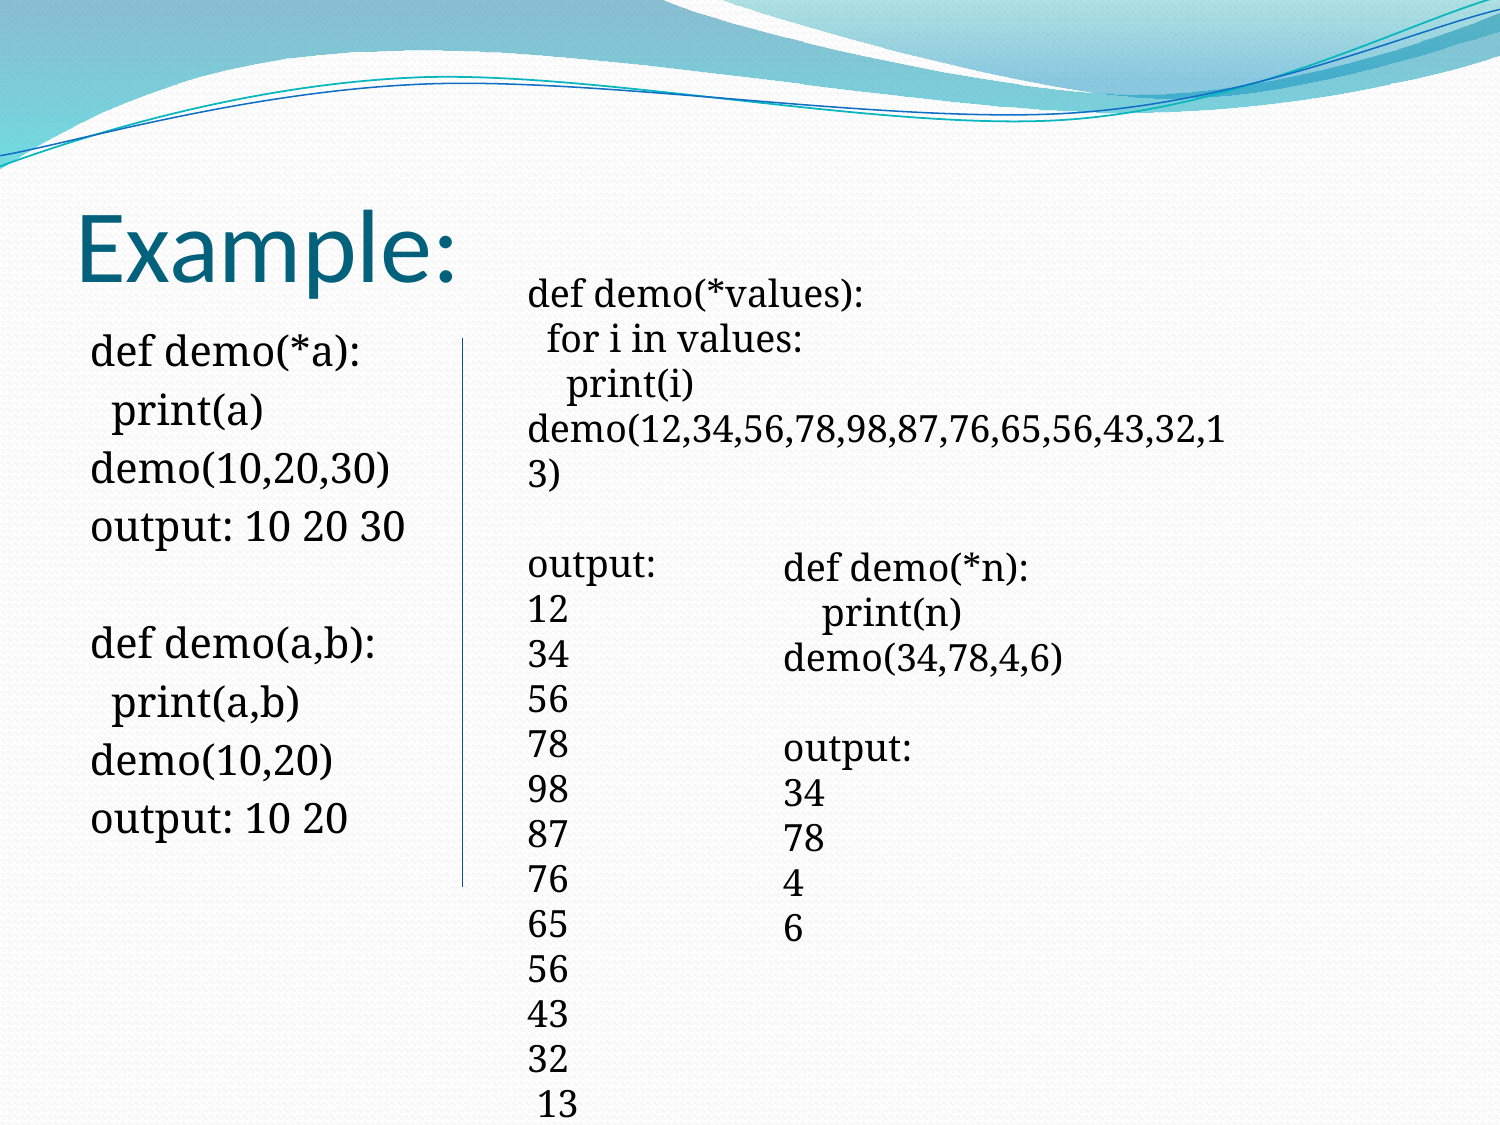

# Example:
def demo(*values):
  for i in values:
    print(i)
demo(12,34,56,78,98,87,76,65,56,43,32,13)

output:
12
34
56
78
98
87
76
65
56
43
32
 13
def demo(*a):
  print(a)
demo(10,20,30)
output: 10 20 30

def demo(a,b):
  print(a,b)
demo(10,20)
output: 10 20

def demo(*n):
    print(n)
demo(34,78,4,6)

output:
34
78
4
6